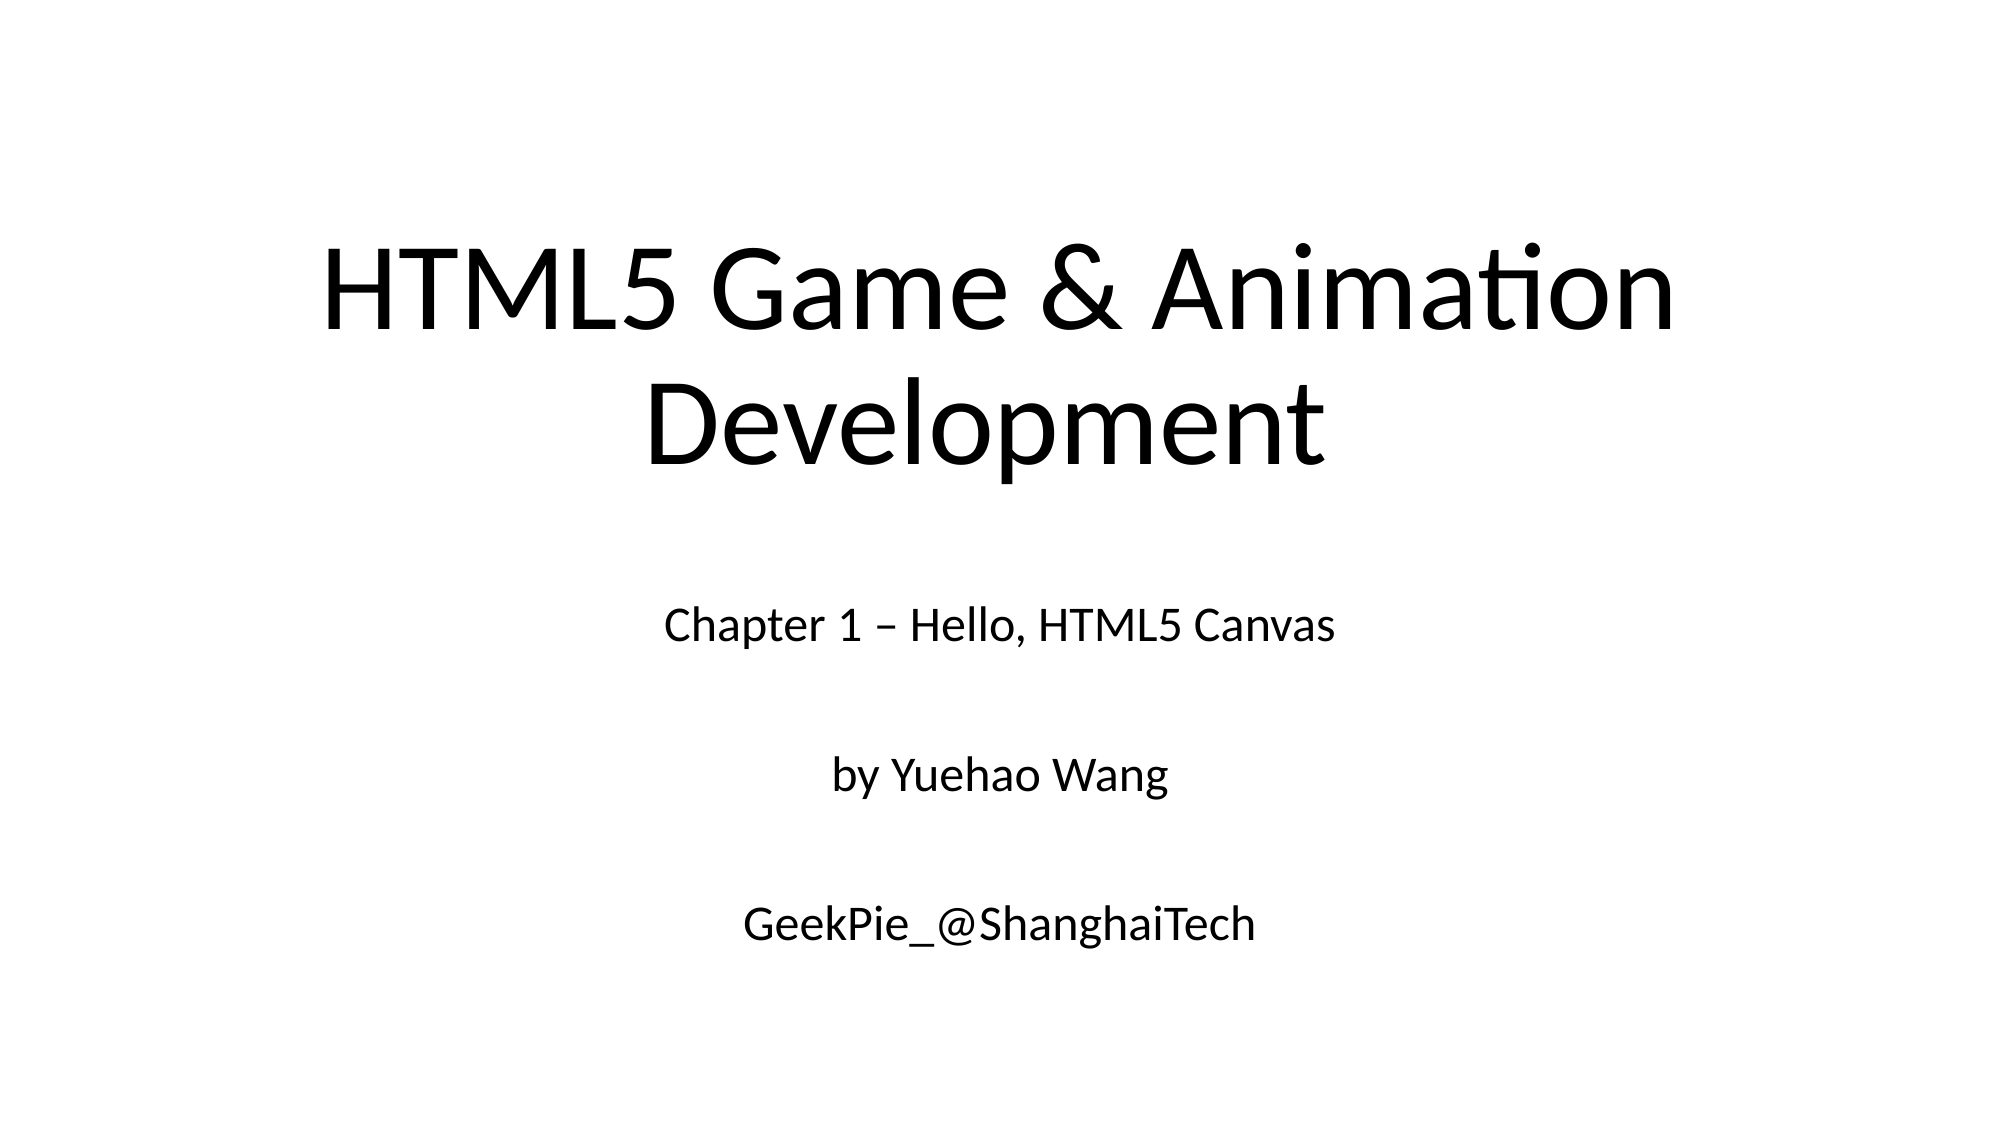

# HTML5 Game & Animation Development
Chapter 1 – Hello, HTML5 Canvas

by Yuehao Wang

GeekPie_@ShanghaiTech